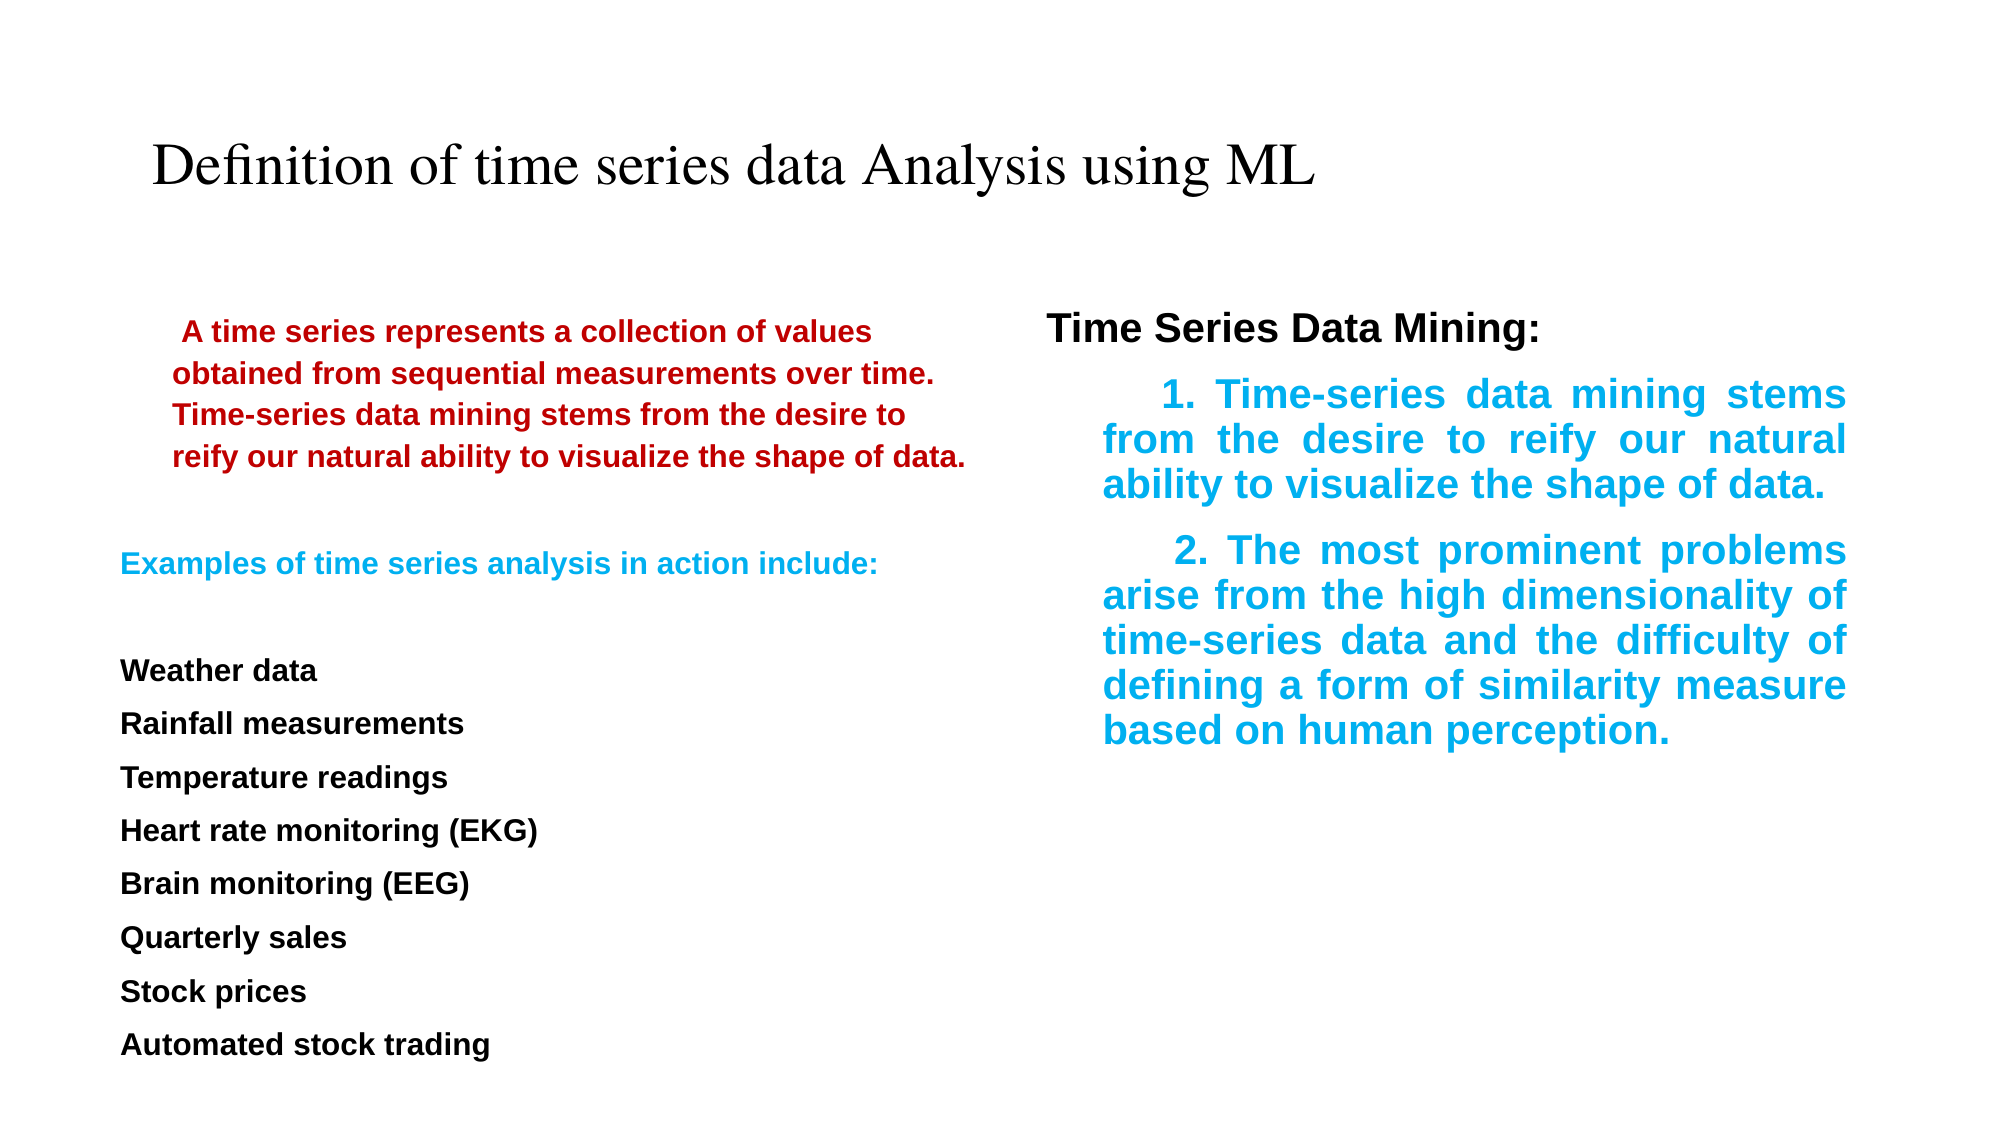

# Definition of time series data Analysis using ML
Time Series Data Mining:
      1. Time-series data mining stems from the desire to reify our natural ability to visualize the shape of data.
       2. The most prominent problems arise from the high dimensionality of time-series data and the difficulty of defining a form of similarity measure based on human perception.

       A time series represents a collection of values obtained from sequential measurements over time. Time-series data mining stems from the desire to reify our natural ability to visualize the shape of data.

Examples of time series analysis in action include:

Weather data
Rainfall measurements
Temperature readings
Heart rate monitoring (EKG)
Brain monitoring (EEG)
Quarterly sales
Stock prices
Automated stock trading